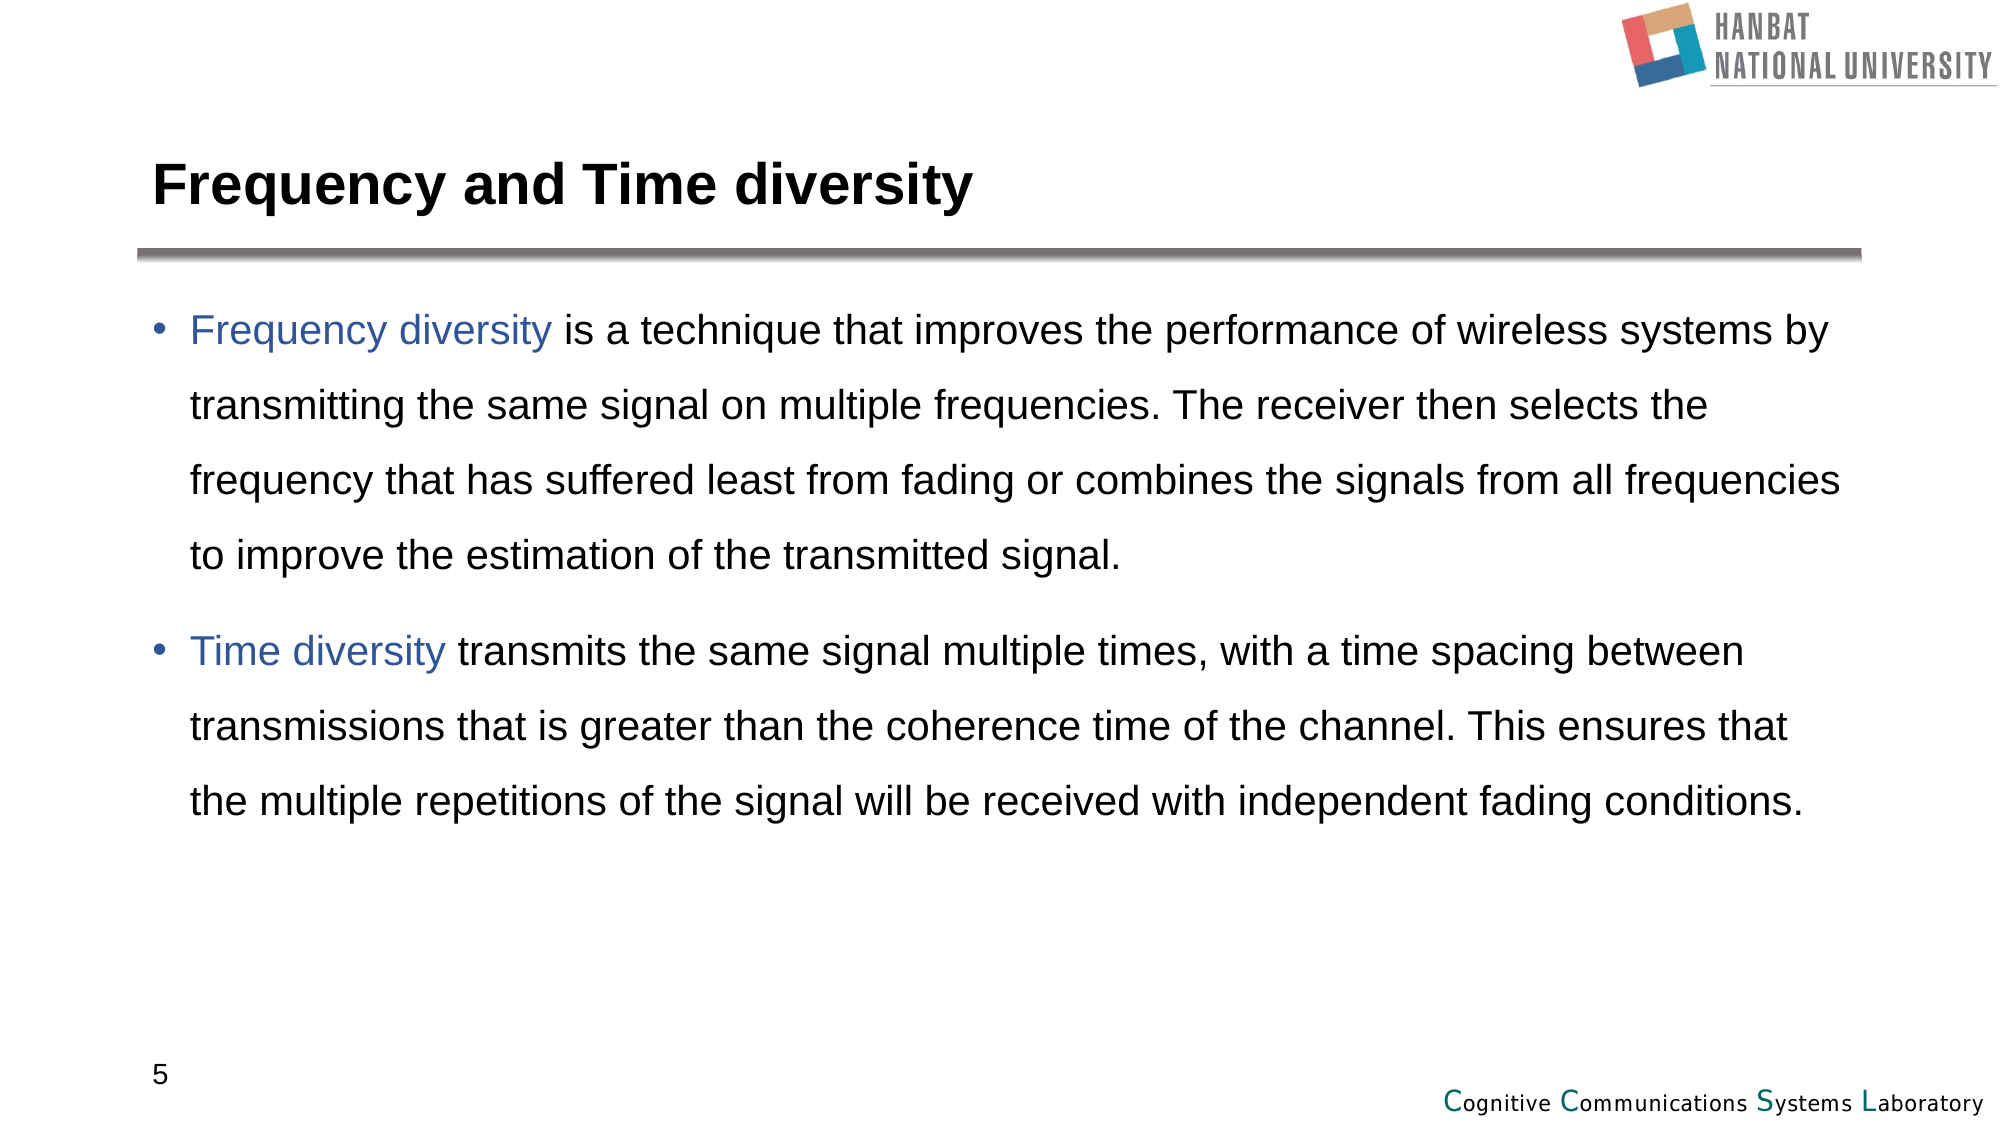

# Frequency and Time diversity
Frequency diversity is a technique that improves the performance of wireless systems by  transmitting the same signal on multiple frequencies. The receiver then selects the            frequency that has suffered least from fading or combines the signals from all frequencies to improve the estimation of the transmitted signal.
Time diversity transmits the same signal multiple times, with a time spacing between         transmissions that is greater than the coherence time of the channel. This ensures that     the multiple repetitions of the signal will be received with independent fading conditions.
5